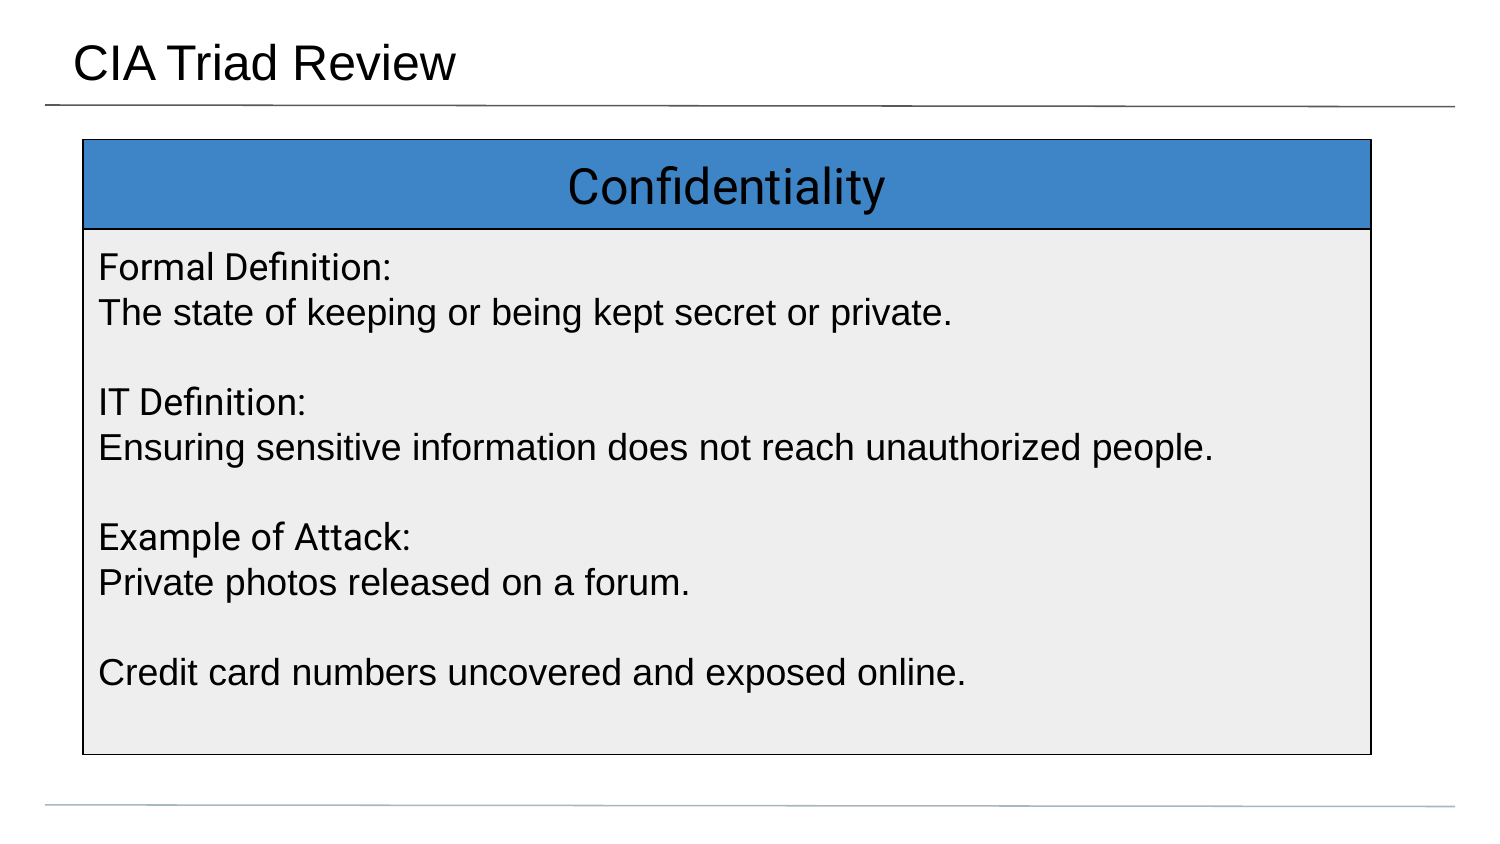

# CIA Triad Review
Confidentiality
Formal Definition:
The state of keeping or being kept secret or private.

IT Definition:
Ensuring sensitive information does not reach unauthorized people.

Example of Attack:
Private photos released on a forum.

Credit card numbers uncovered and exposed online.